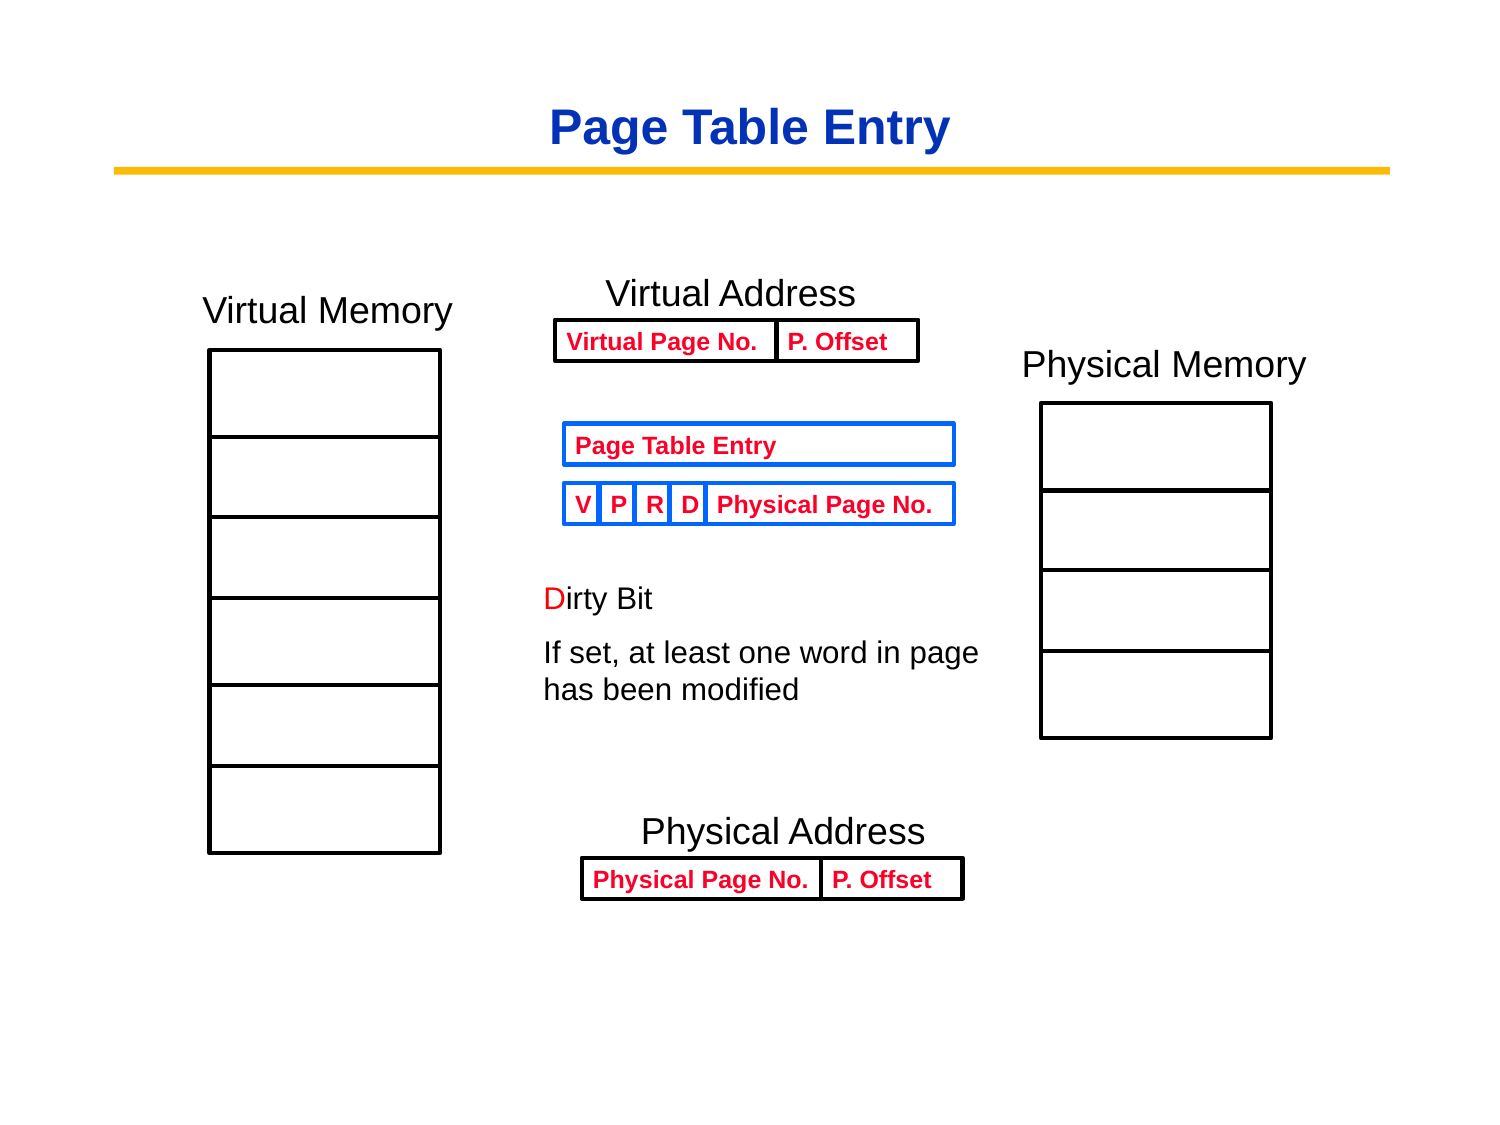

# Page Table Entry
Virtual Address
Virtual Memory
Virtual Page No.
P. Offset
Physical Memory

Page Table Entry

V
P
R
D
Physical Page No.

Dirty Bit

If set, at least one word in page has been modified

Physical Address
Physical Page No.
P. Offset